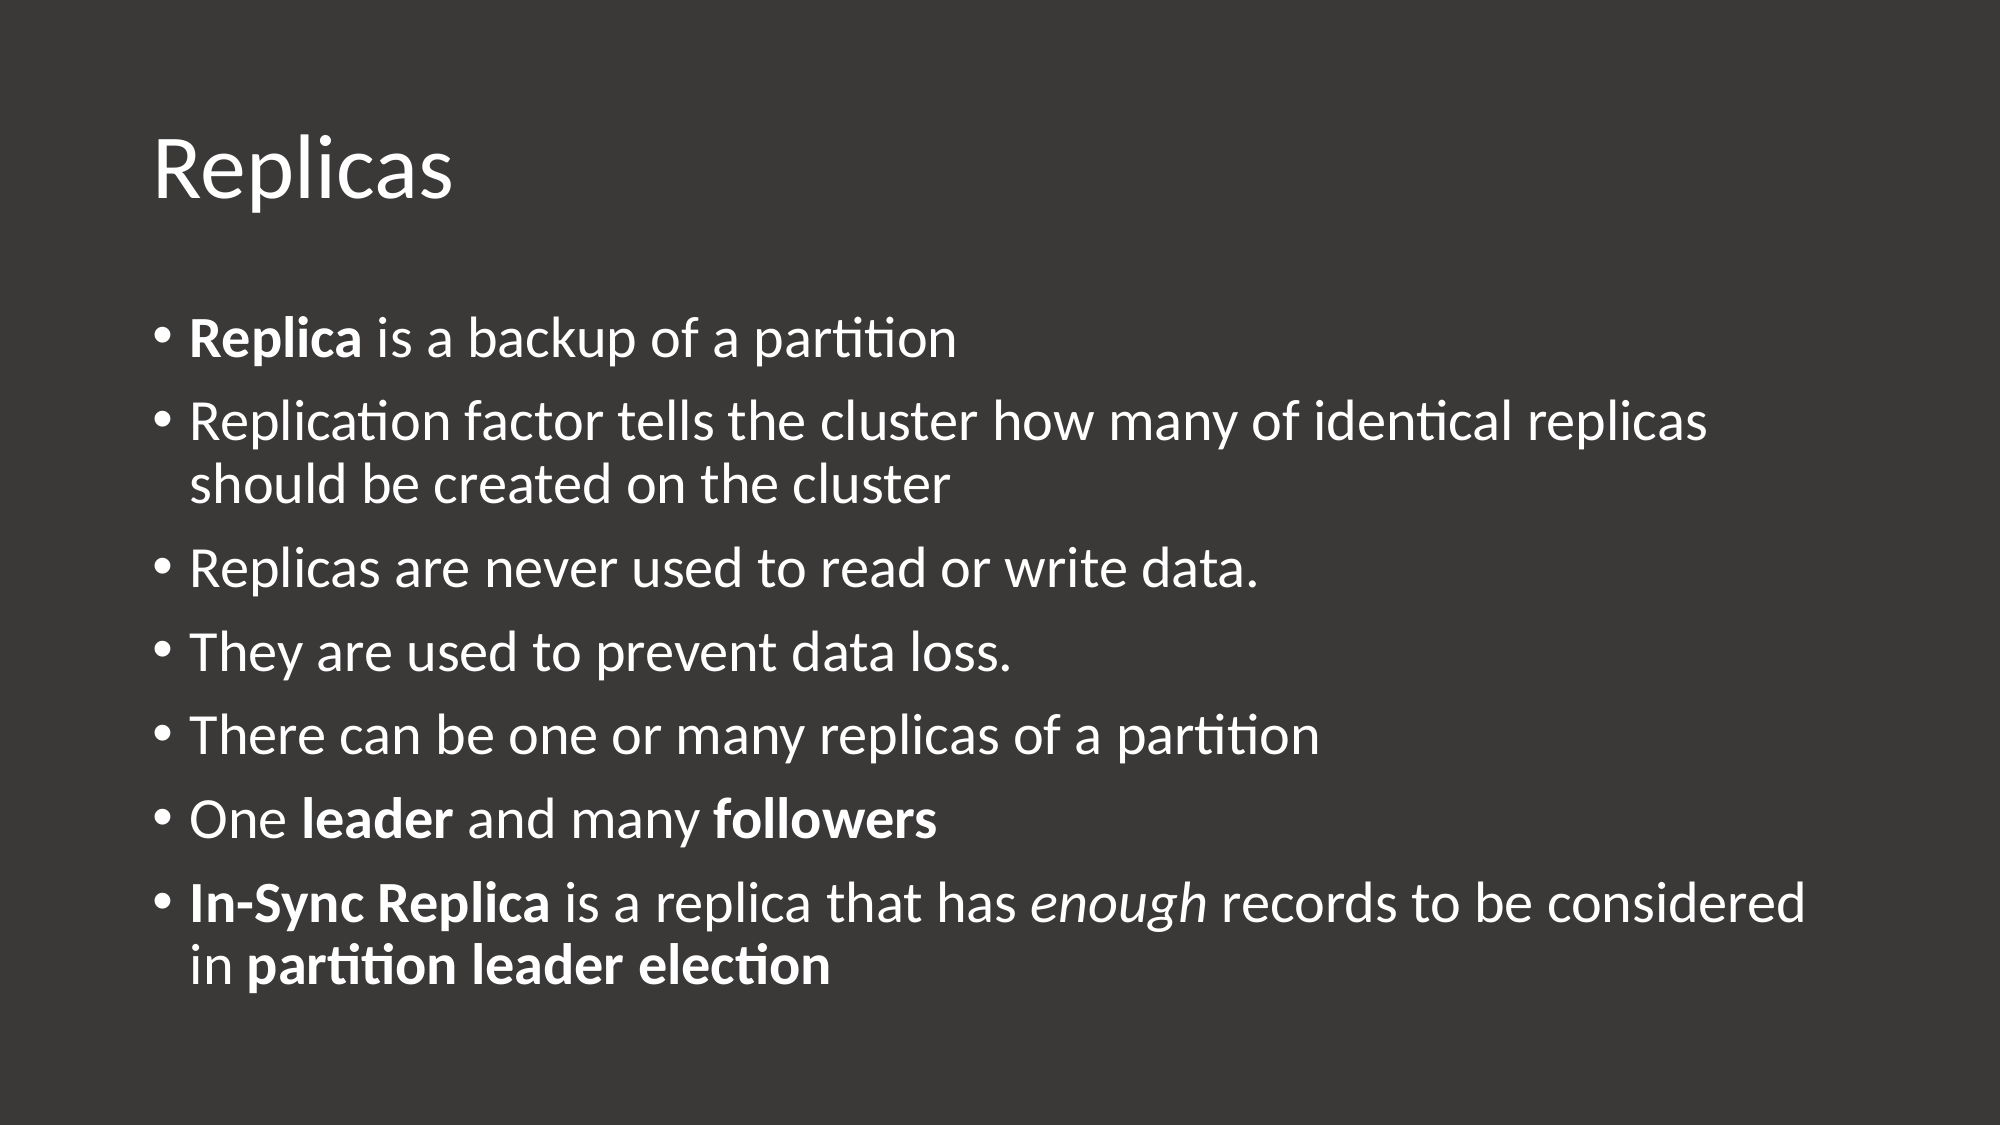

# Replicas
Replica is a backup of a partition
Replication factor tells the cluster how many of identical replicas should be created on the cluster
Replicas are never used to read or write data.
They are used to prevent data loss.
There can be one or many replicas of a partition
One leader and many followers
In-Sync Replica is a replica that has enough records to be considered in partition leader election